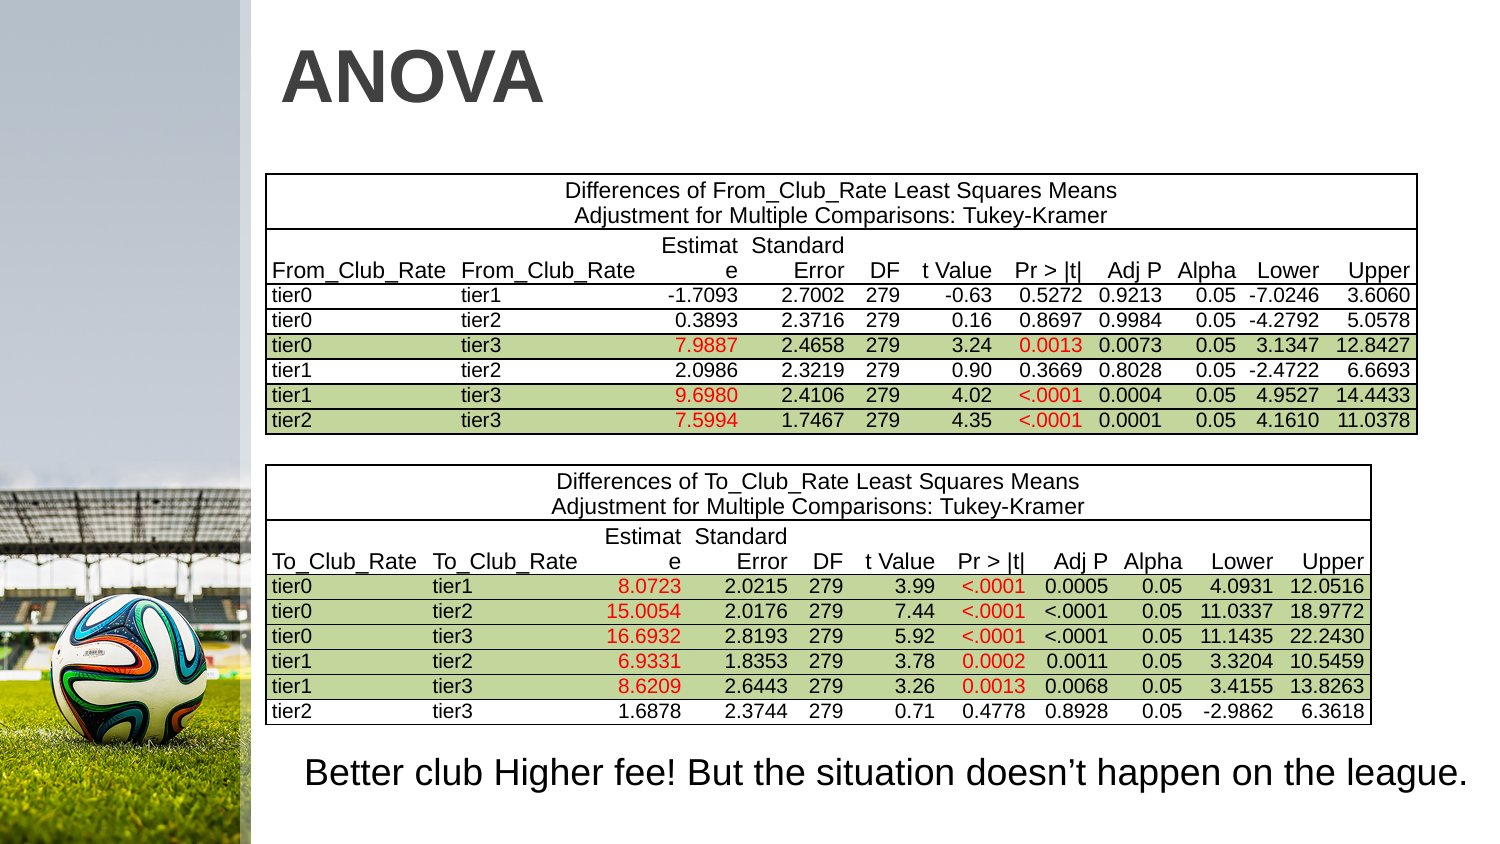

# ANOVA
| Differences of From\_Club\_Rate Least Squares Means Adjustment for Multiple Comparisons: Tukey-Kramer |  |  |  |  |  |  |  |  |  |  |
| --- | --- | --- | --- | --- | --- | --- | --- | --- | --- | --- |
| From\_Club\_Rate | From\_Club\_Rate | Estimate | Standard Error | DF | t Value | Pr > |t| | Adj P | Alpha | Lower | Upper |
| tier0 | tier1 | -1.7093 | 2.7002 | 279 | -0.63 | 0.5272 | 0.9213 | 0.05 | -7.0246 | 3.6060 |
| tier0 | tier2 | 0.3893 | 2.3716 | 279 | 0.16 | 0.8697 | 0.9984 | 0.05 | -4.2792 | 5.0578 |
| tier0 | tier3 | 7.9887 | 2.4658 | 279 | 3.24 | 0.0013 | 0.0073 | 0.05 | 3.1347 | 12.8427 |
| tier1 | tier2 | 2.0986 | 2.3219 | 279 | 0.90 | 0.3669 | 0.8028 | 0.05 | -2.4722 | 6.6693 |
| tier1 | tier3 | 9.6980 | 2.4106 | 279 | 4.02 | <.0001 | 0.0004 | 0.05 | 4.9527 | 14.4433 |
| tier2 | tier3 | 7.5994 | 1.7467 | 279 | 4.35 | <.0001 | 0.0001 | 0.05 | 4.1610 | 11.0378 |
| Differences of To\_Club\_Rate Least Squares Means Adjustment for Multiple Comparisons: Tukey-Kramer |  |  |  |  |  |  |  |  |  |  |
| --- | --- | --- | --- | --- | --- | --- | --- | --- | --- | --- |
| To\_Club\_Rate | To\_Club\_Rate | Estimate | Standard Error | DF | t Value | Pr > |t| | Adj P | Alpha | Lower | Upper |
| tier0 | tier1 | 8.0723 | 2.0215 | 279 | 3.99 | <.0001 | 0.0005 | 0.05 | 4.0931 | 12.0516 |
| tier0 | tier2 | 15.0054 | 2.0176 | 279 | 7.44 | <.0001 | <.0001 | 0.05 | 11.0337 | 18.9772 |
| tier0 | tier3 | 16.6932 | 2.8193 | 279 | 5.92 | <.0001 | <.0001 | 0.05 | 11.1435 | 22.2430 |
| tier1 | tier2 | 6.9331 | 1.8353 | 279 | 3.78 | 0.0002 | 0.0011 | 0.05 | 3.3204 | 10.5459 |
| tier1 | tier3 | 8.6209 | 2.6443 | 279 | 3.26 | 0.0013 | 0.0068 | 0.05 | 3.4155 | 13.8263 |
| tier2 | tier3 | 1.6878 | 2.3744 | 279 | 0.71 | 0.4778 | 0.8928 | 0.05 | -2.9862 | 6.3618 |
Better club Higher fee! But the situation doesn’t happen on the league.